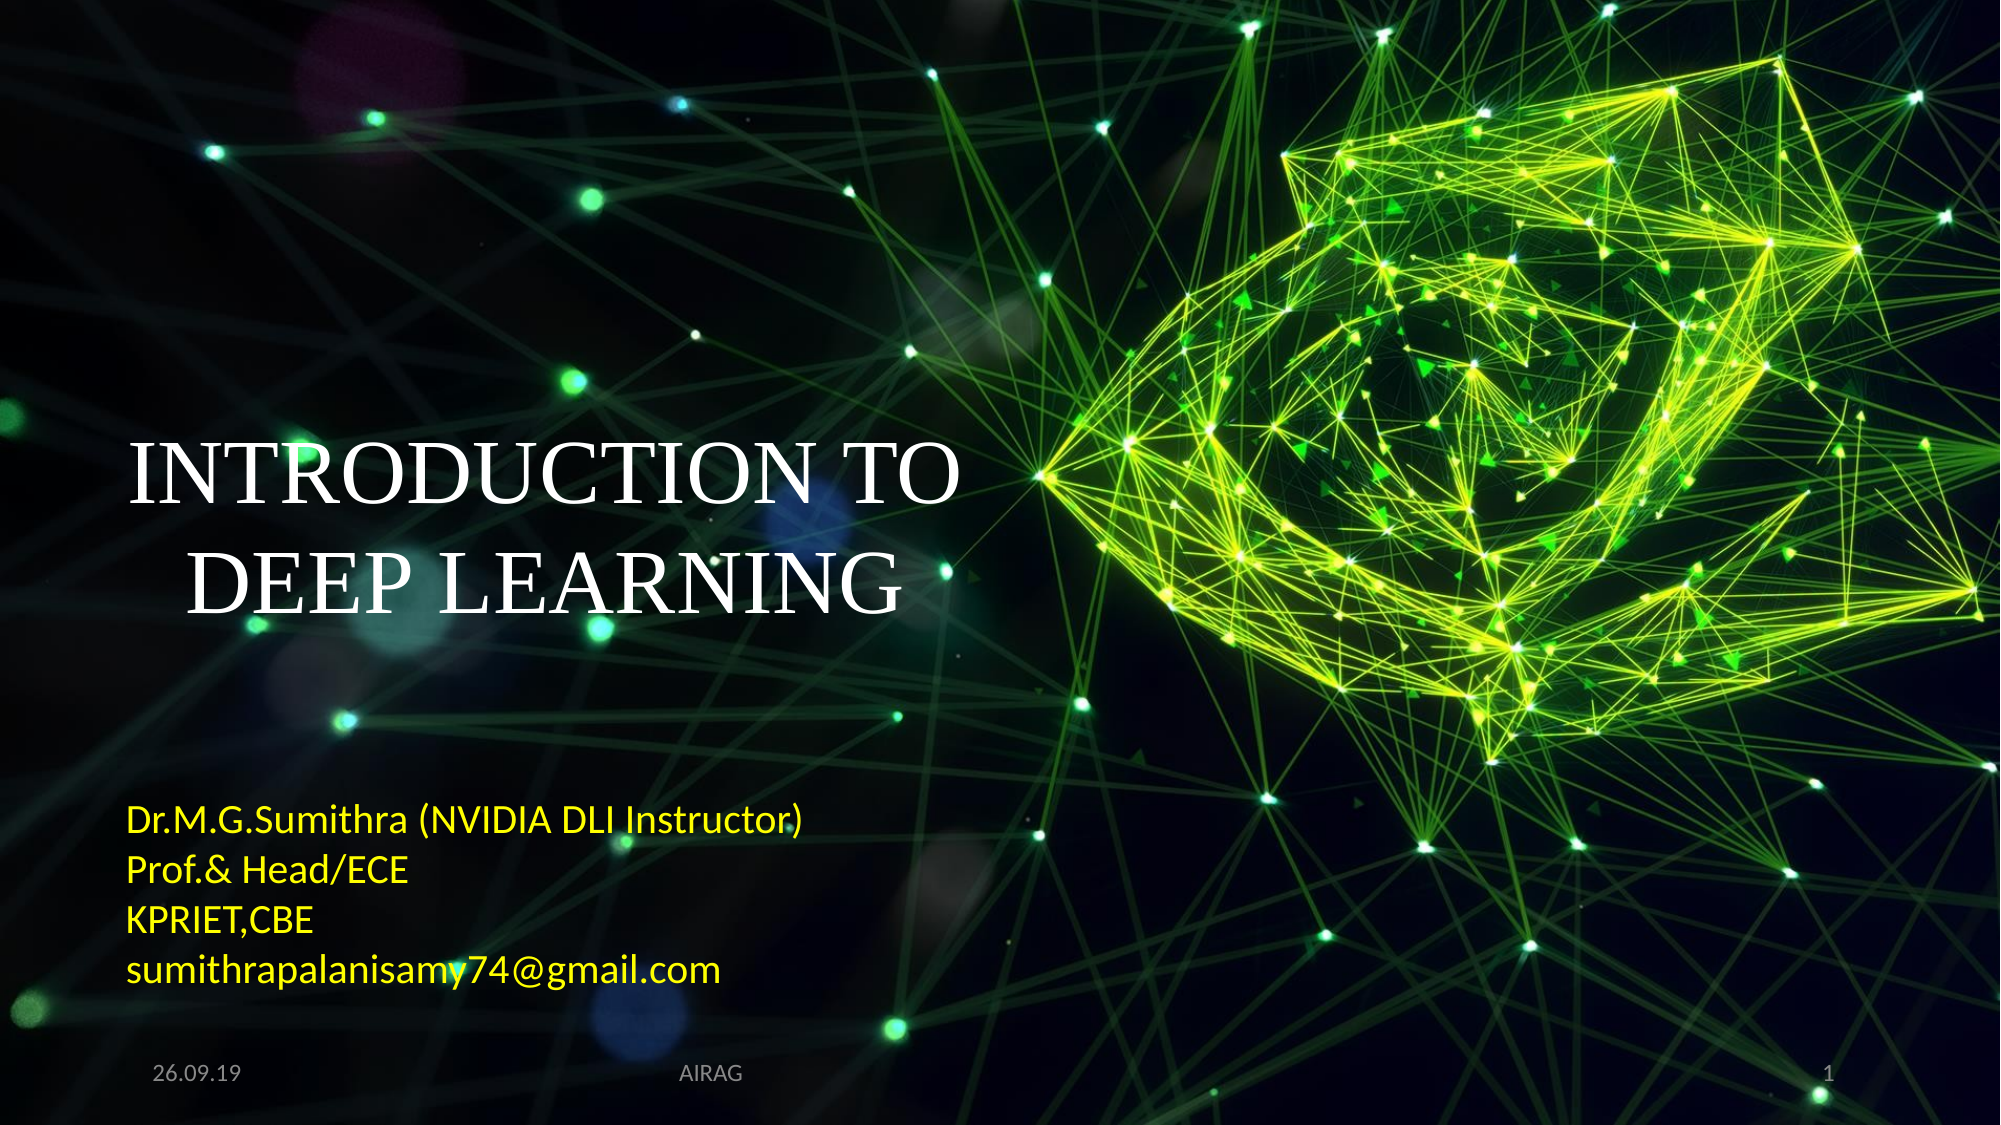

# INTRODUCTION TO DEEP LEARNING
Dr.M.G.Sumithra (NVIDIA DLI Instructor)
Prof.& Head/ECE
KPRIET,CBE
sumithrapalanisamy74@gmail.com

26.09.19
AIRAG
1
1